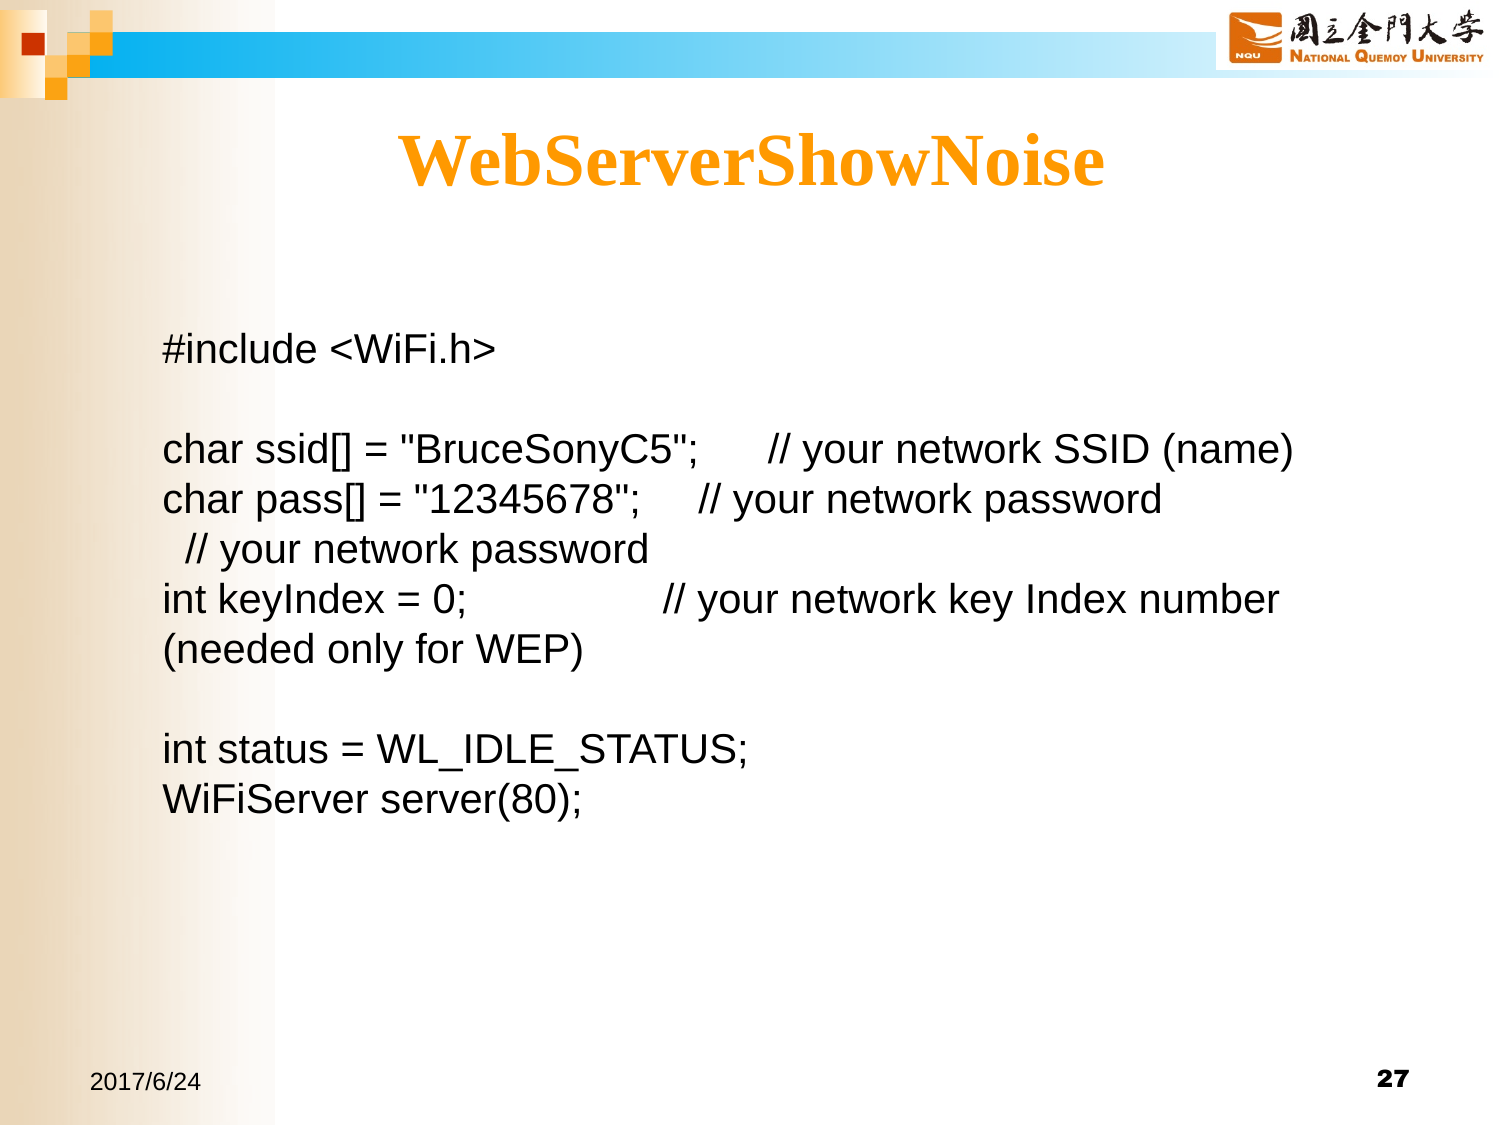

WebServerShowNoise
#include <WiFi.h>

char ssid[] = "BruceSonyC5";      // your network SSID (name)
char pass[] = "12345678";     // your network password
  // your network password
int keyIndex = 0;                 // your network key Index number (needed only for WEP)

int status = WL_IDLE_STATUS;
WiFiServer server(80);
2017/6/24
27